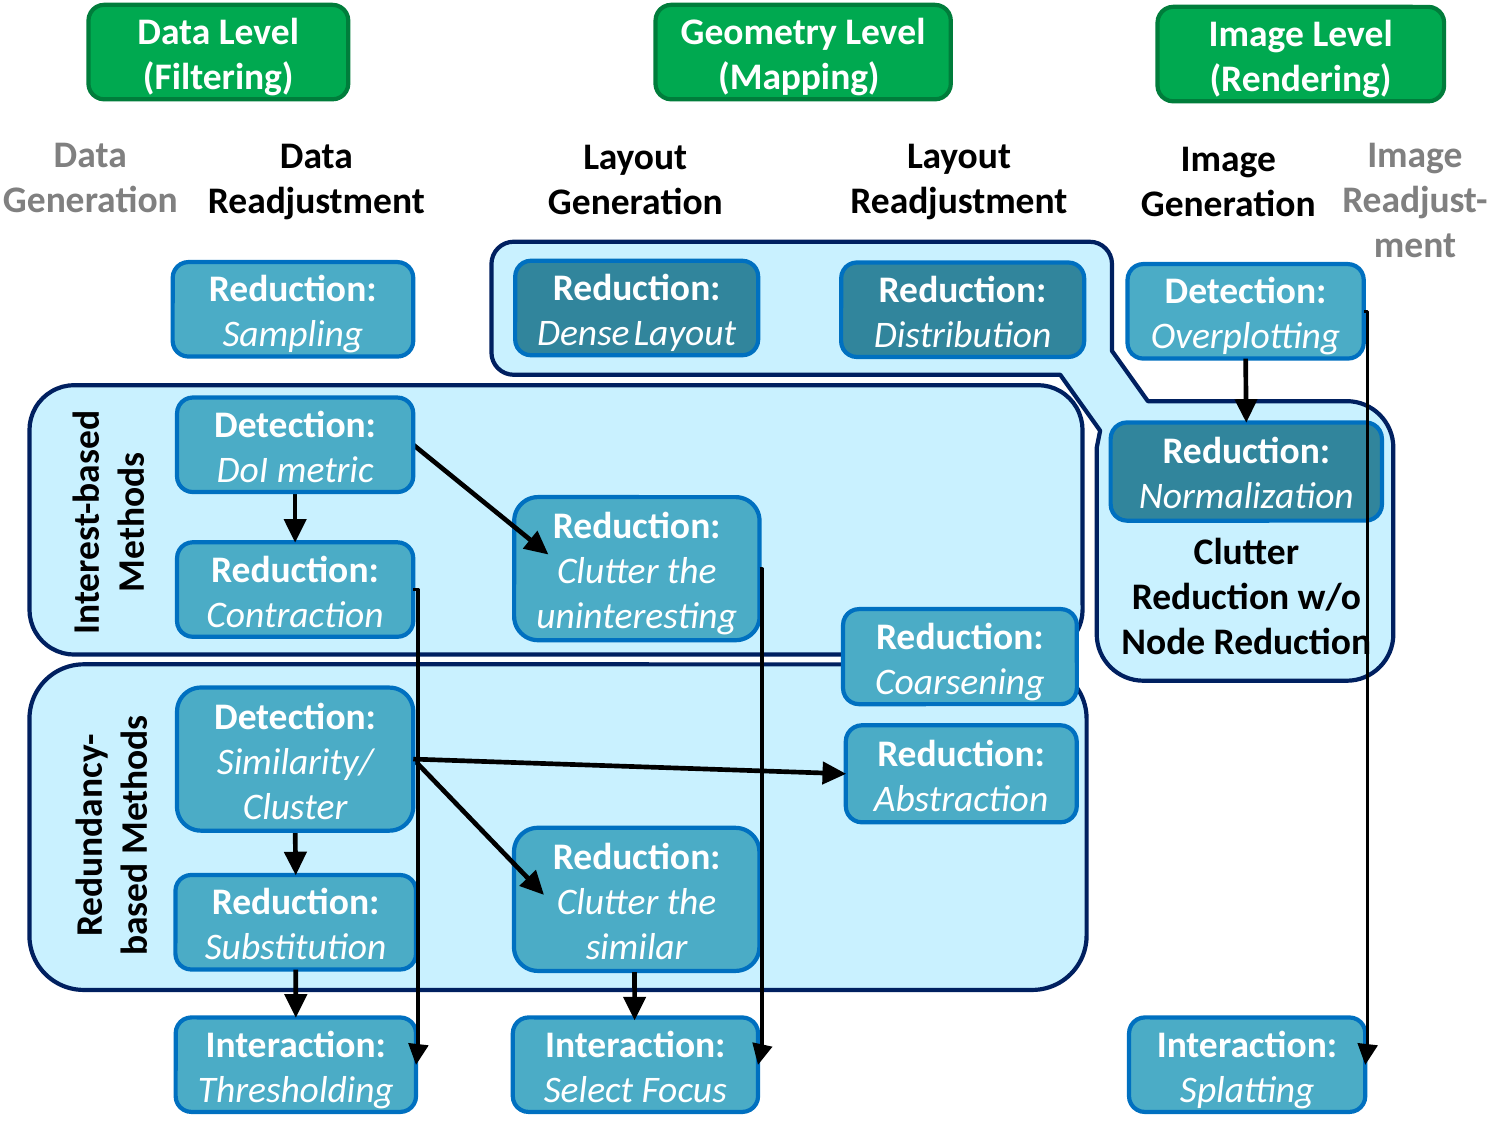

Data Level (Filtering)
Geometry Level (Mapping)
Image Level
(Rendering)

Data Generation
Image
Readjust-ment
Data
Readjustment
Layout
Readjustment
Layout Generation
Image Generation
Reduction:
Dense Layout
Reduction:
Sampling
Reduction:
Distribution
Detection:
Overplotting

Detection:
DoI metric
Reduction:
Normalization
Interest-based Methods
Reduction:
Clutter the uninteresting
Clutter Reduction w/o Node Reduction
Reduction: Contraction
Reduction:
Coarsening

Detection: Similarity/
Cluster
Reduction:
Abstraction
Redundancy-based Methods
Reduction:
Clutter the similar
Reduction:
Substitution
Interaction:
Thresholding
Interaction:
Select Focus
Interaction:
Splatting